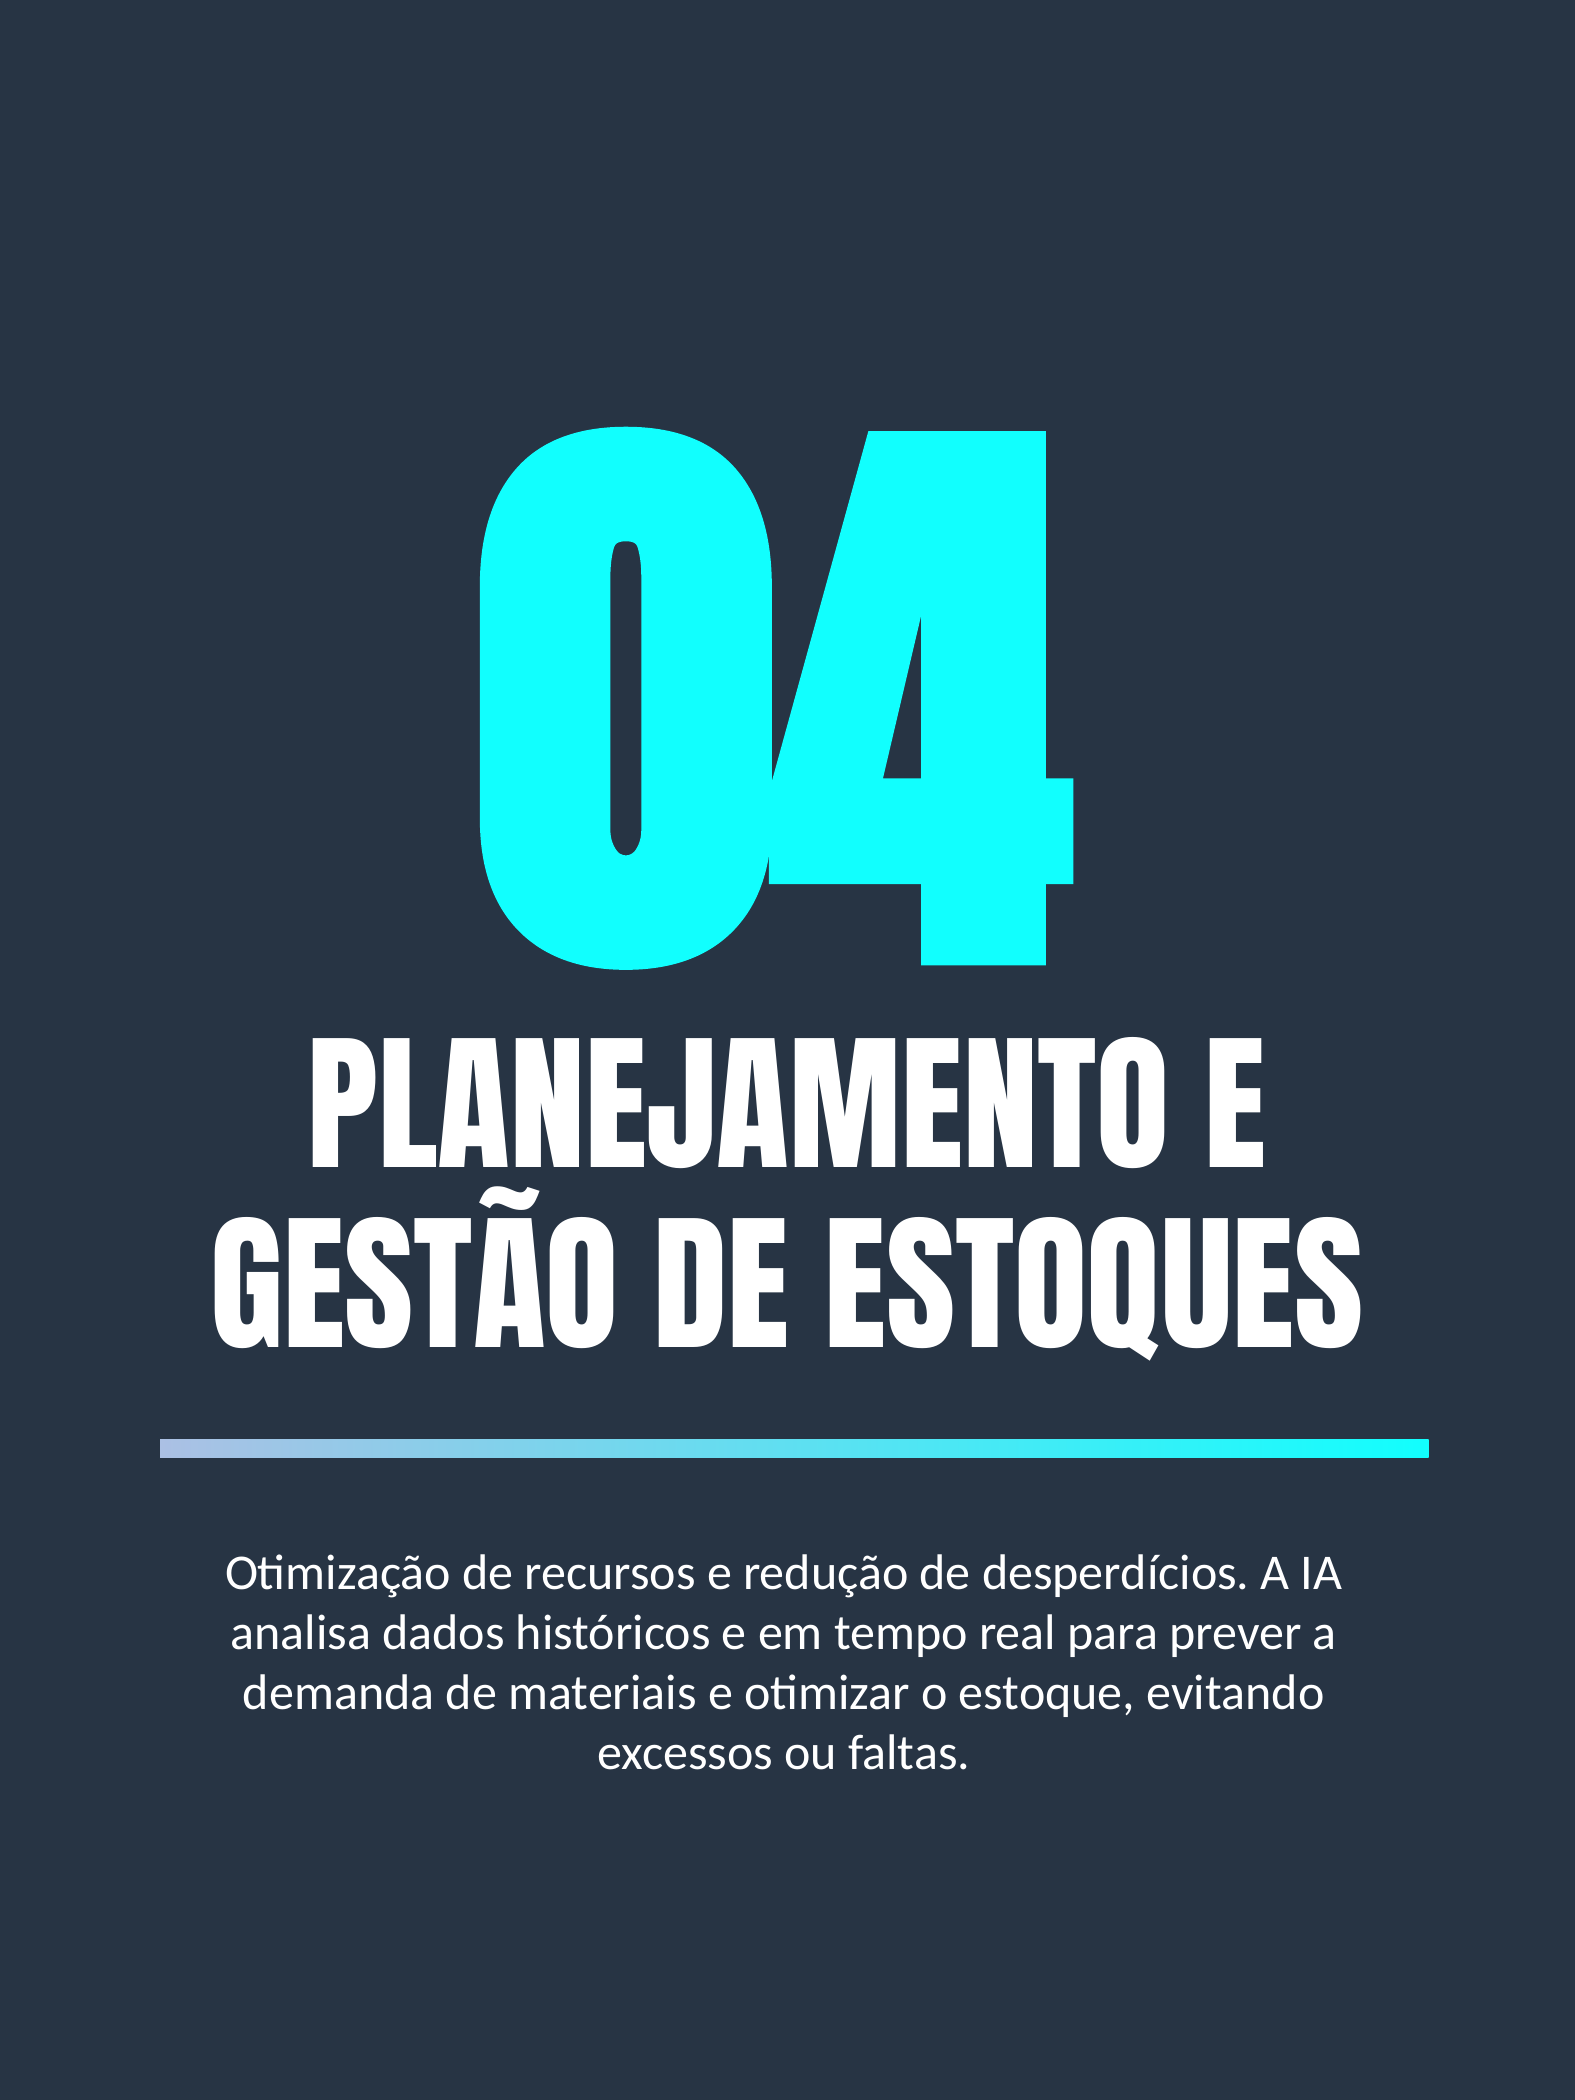

04
PLANEJAMENTO E GESTÃO DE ESTOQUES

Otimização de recursos e redução de desperdícios. A IA analisa dados históricos e em tempo real para prever a demanda de materiais e otimizar o estoque, evitando excessos ou faltas.
IA NA INDÚSTRIA METALÚRGICA
9